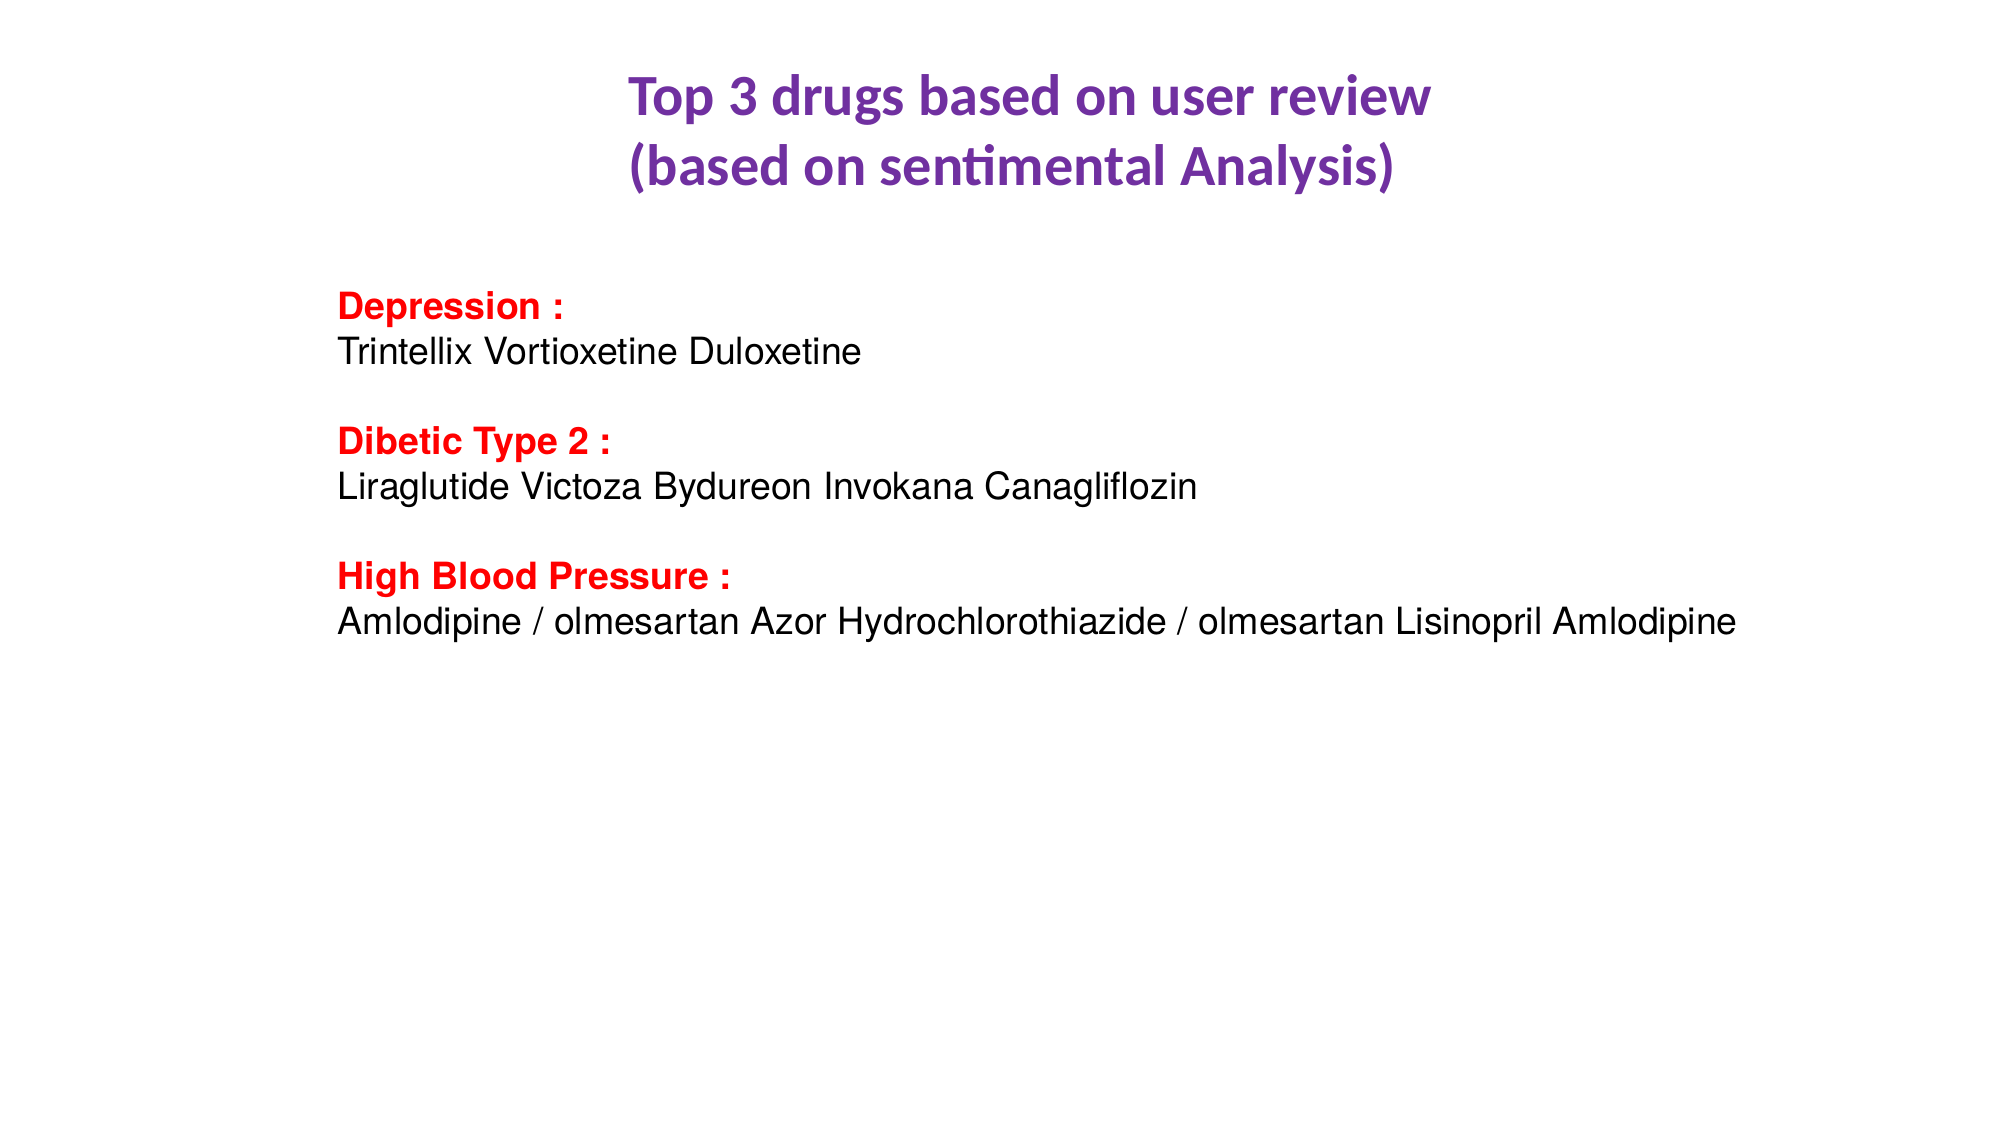

Top 3 drugs based on user review (based on sentimental Analysis)
Depression :
Trintellix Vortioxetine Duloxetine

Dibetic Type 2 :
Liraglutide Victoza Bydureon Invokana Canagliflozin

High Blood Pressure :
Amlodipine / olmesartan Azor Hydrochlorothiazide / olmesartan Lisinopril Amlodipine